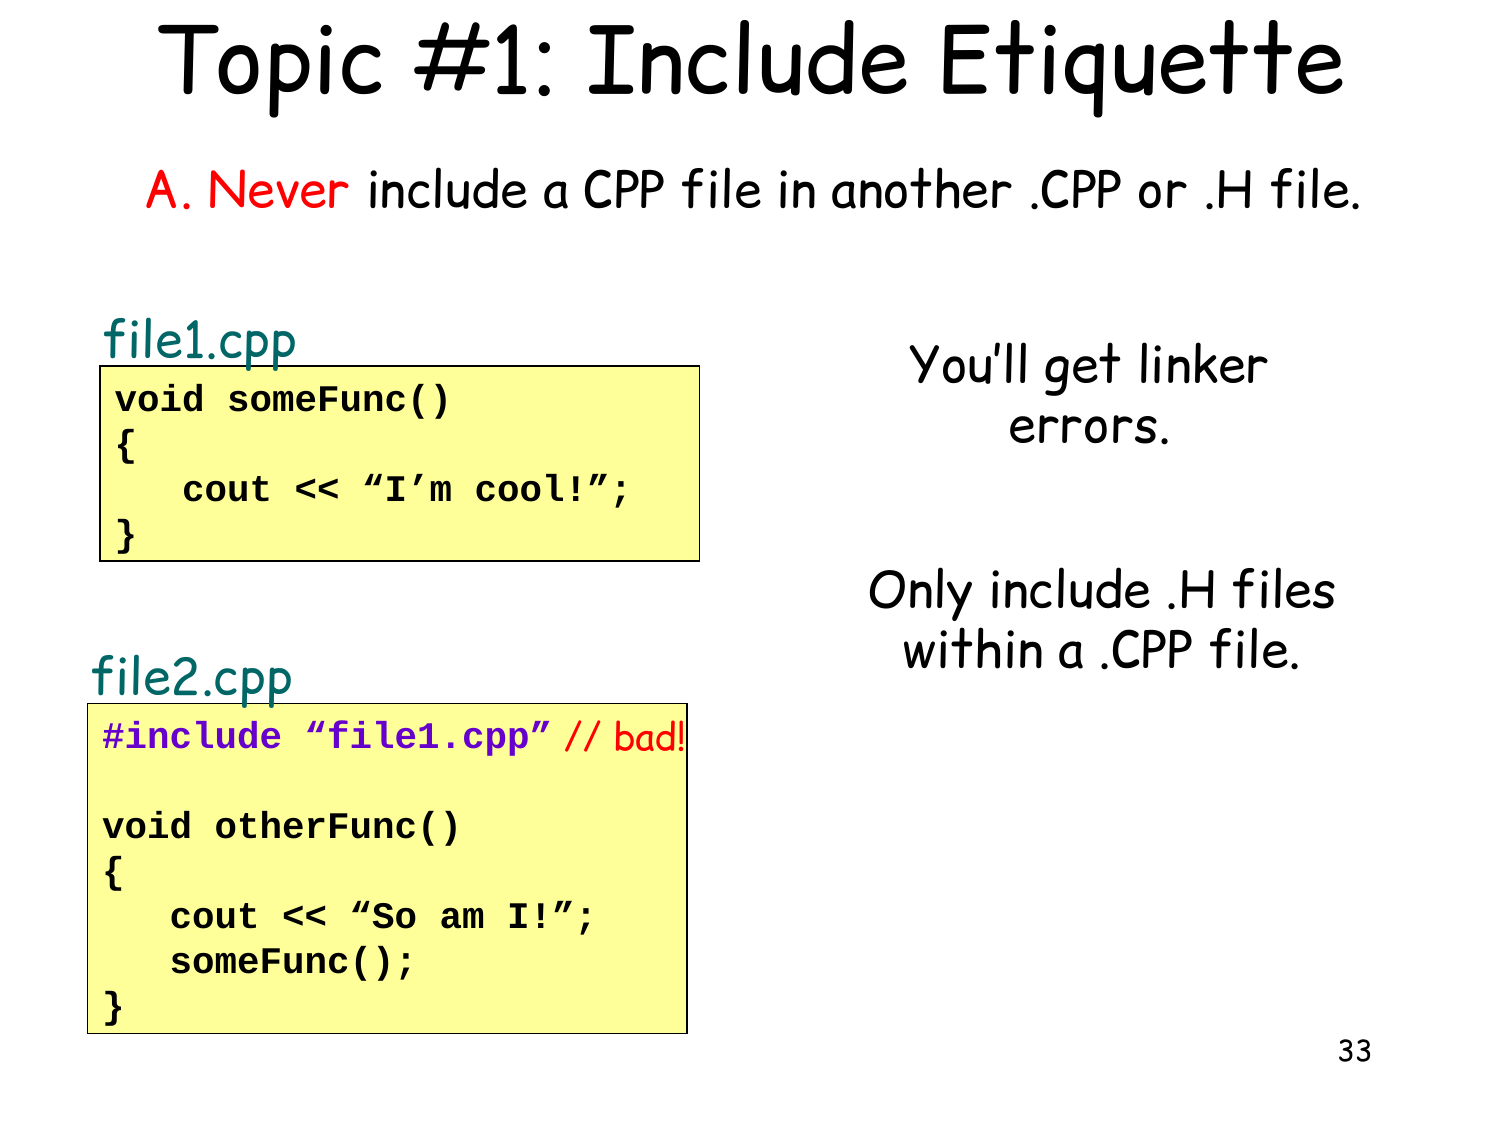

# Topic #1: Include Etiquette
A. Never include a CPP file in another .CPP or .H file.
file1.cpp
void someFunc()
{
   cout << “I’m cool!”;
}
You’ll get linker errors.

Only include .H files within a .CPP file.
file2.cpp
#include “file1.cpp”

void otherFunc()
{
   cout << “So am I!”;
   someFunc();
}
// bad!
33